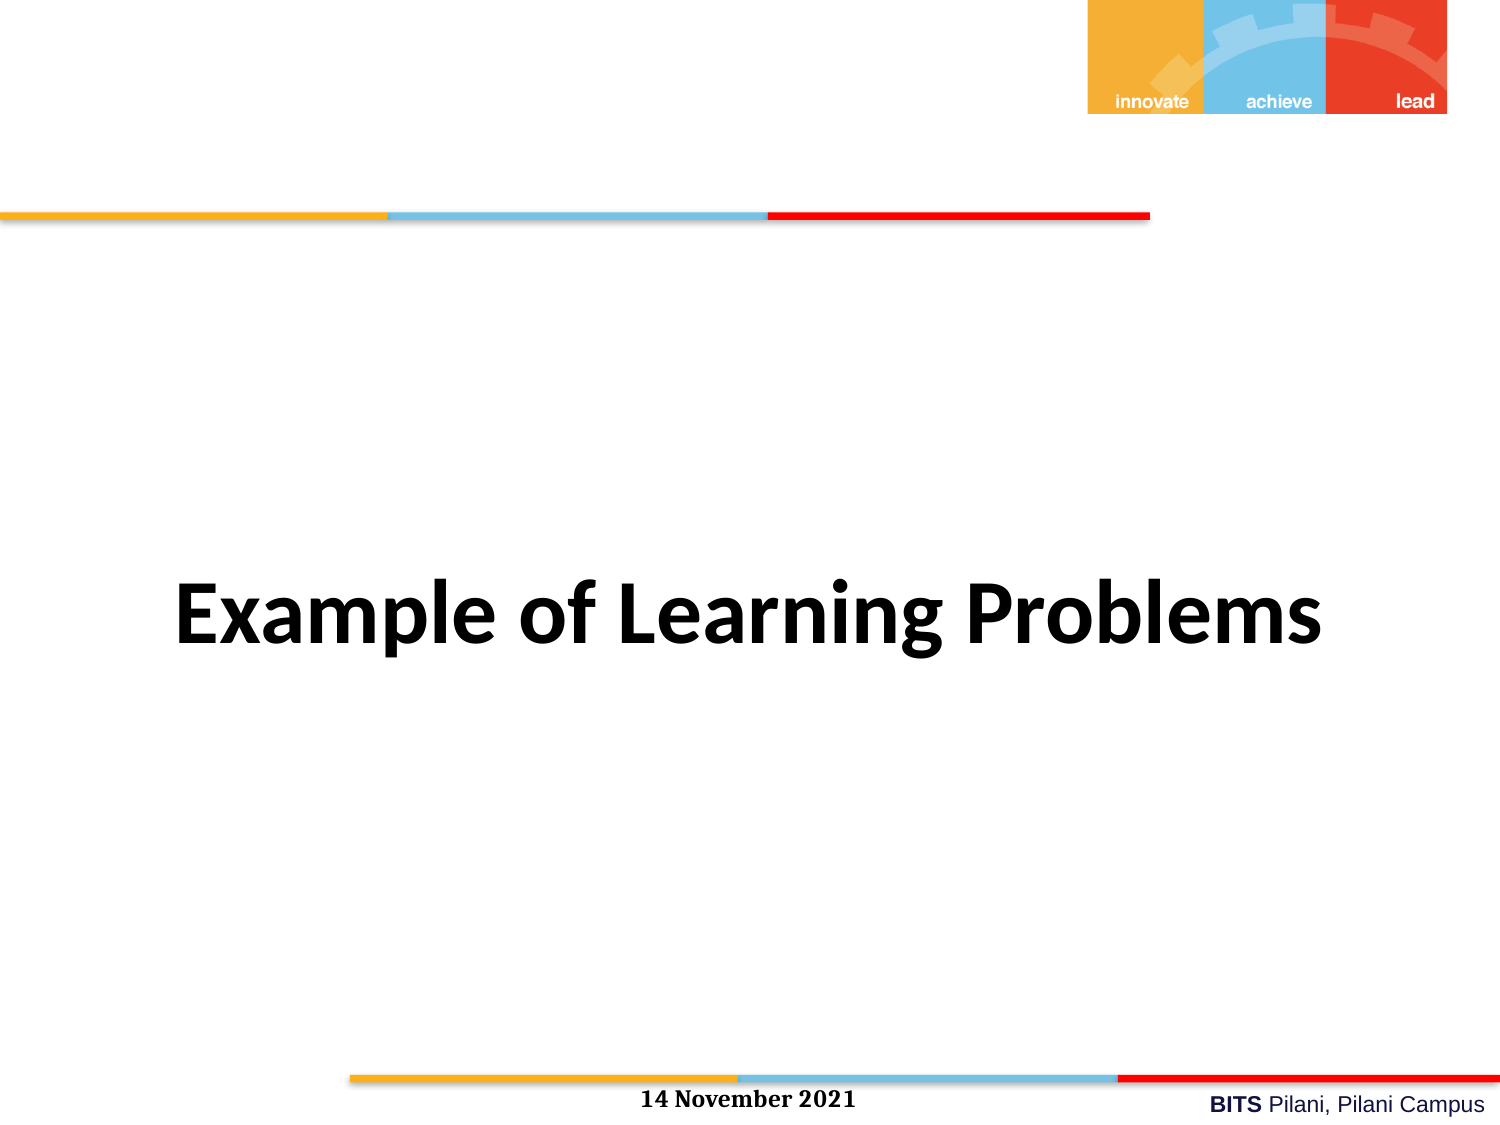

# Example of Learning Problems
14 November 2021